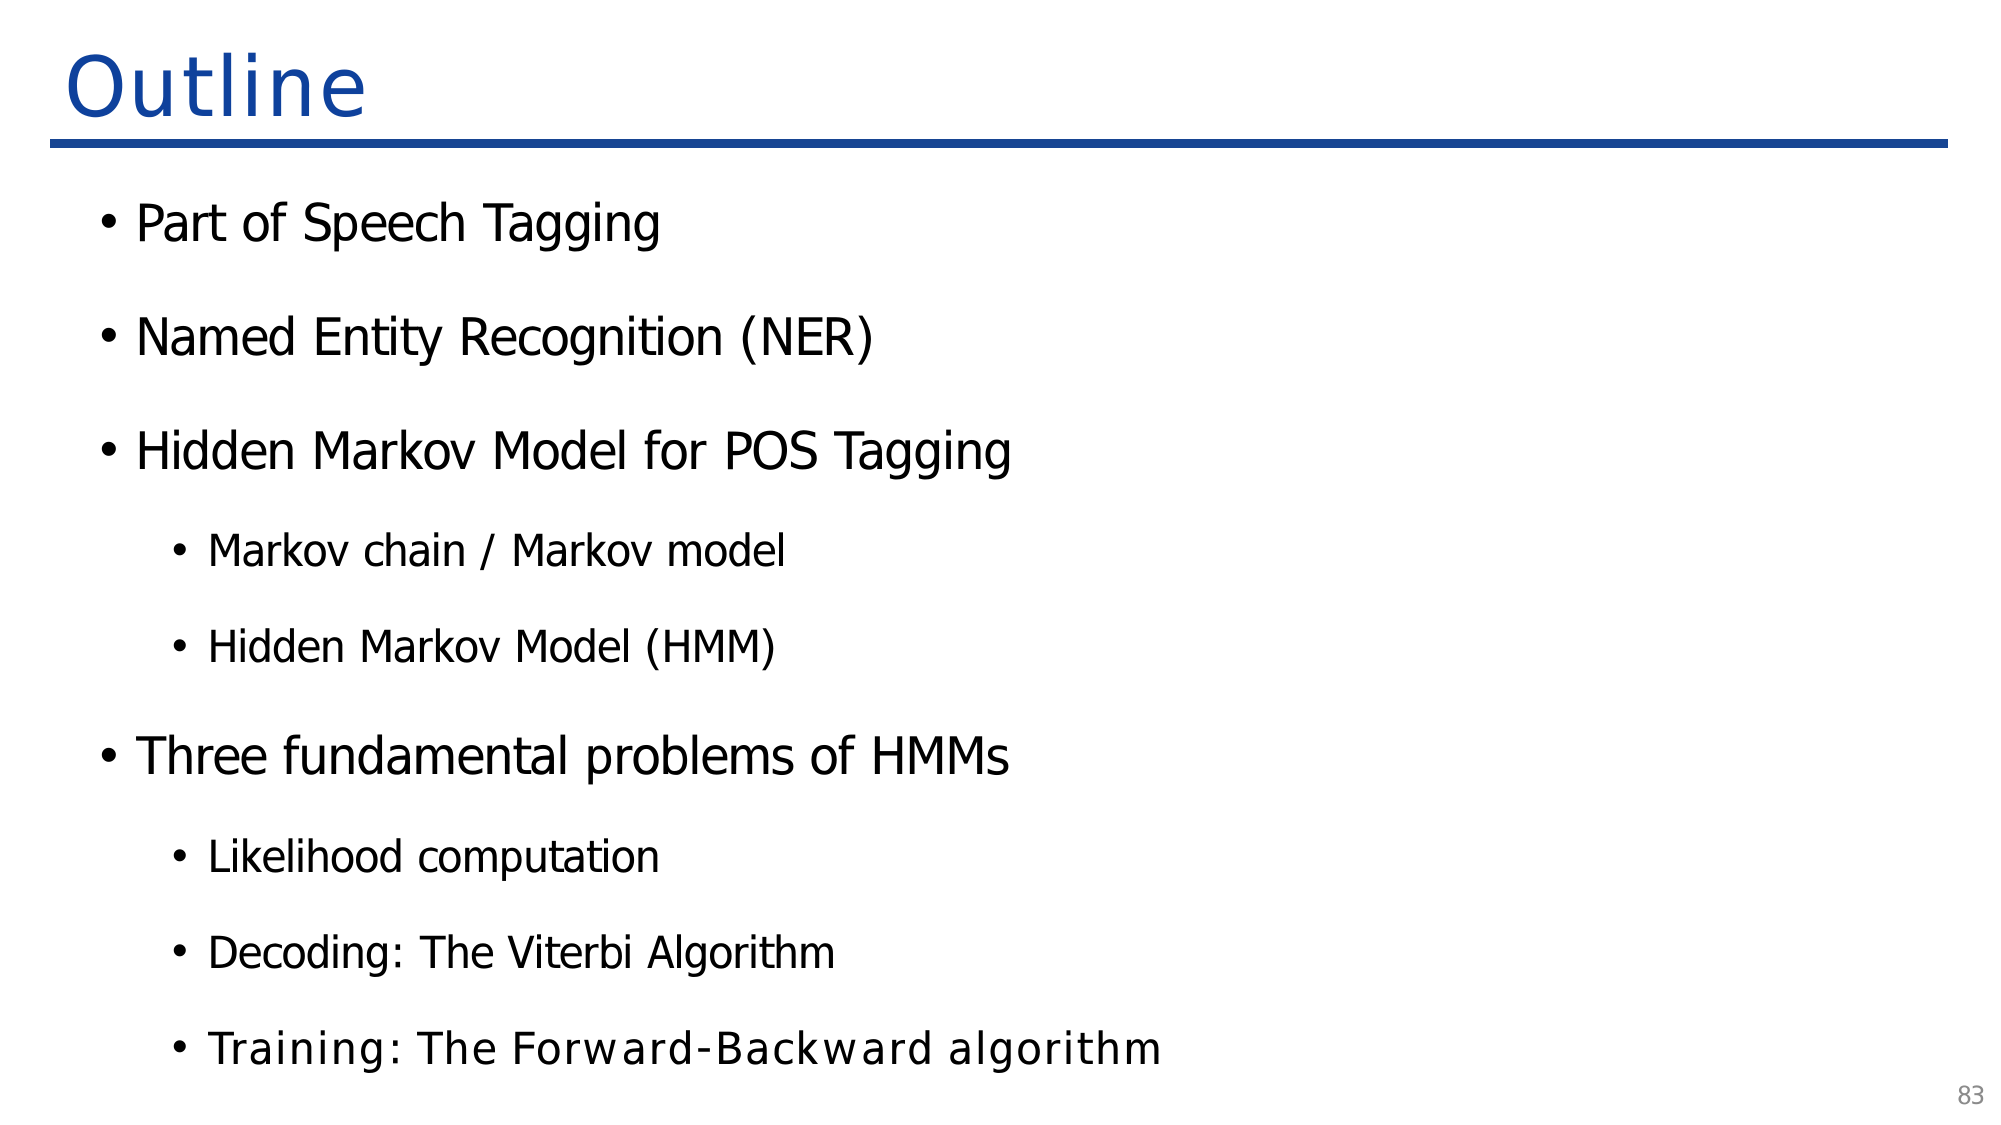

# Outline
Part of Speech Tagging
Named Entity Recognition (NER)
Hidden Markov Model for POS Tagging
Markov chain / Markov model
Hidden Markov Model (HMM)
Three fundamental problems of HMMs
Likelihood computation
Decoding: The Viterbi Algorithm
Training: The Forward-Backward algorithm

83